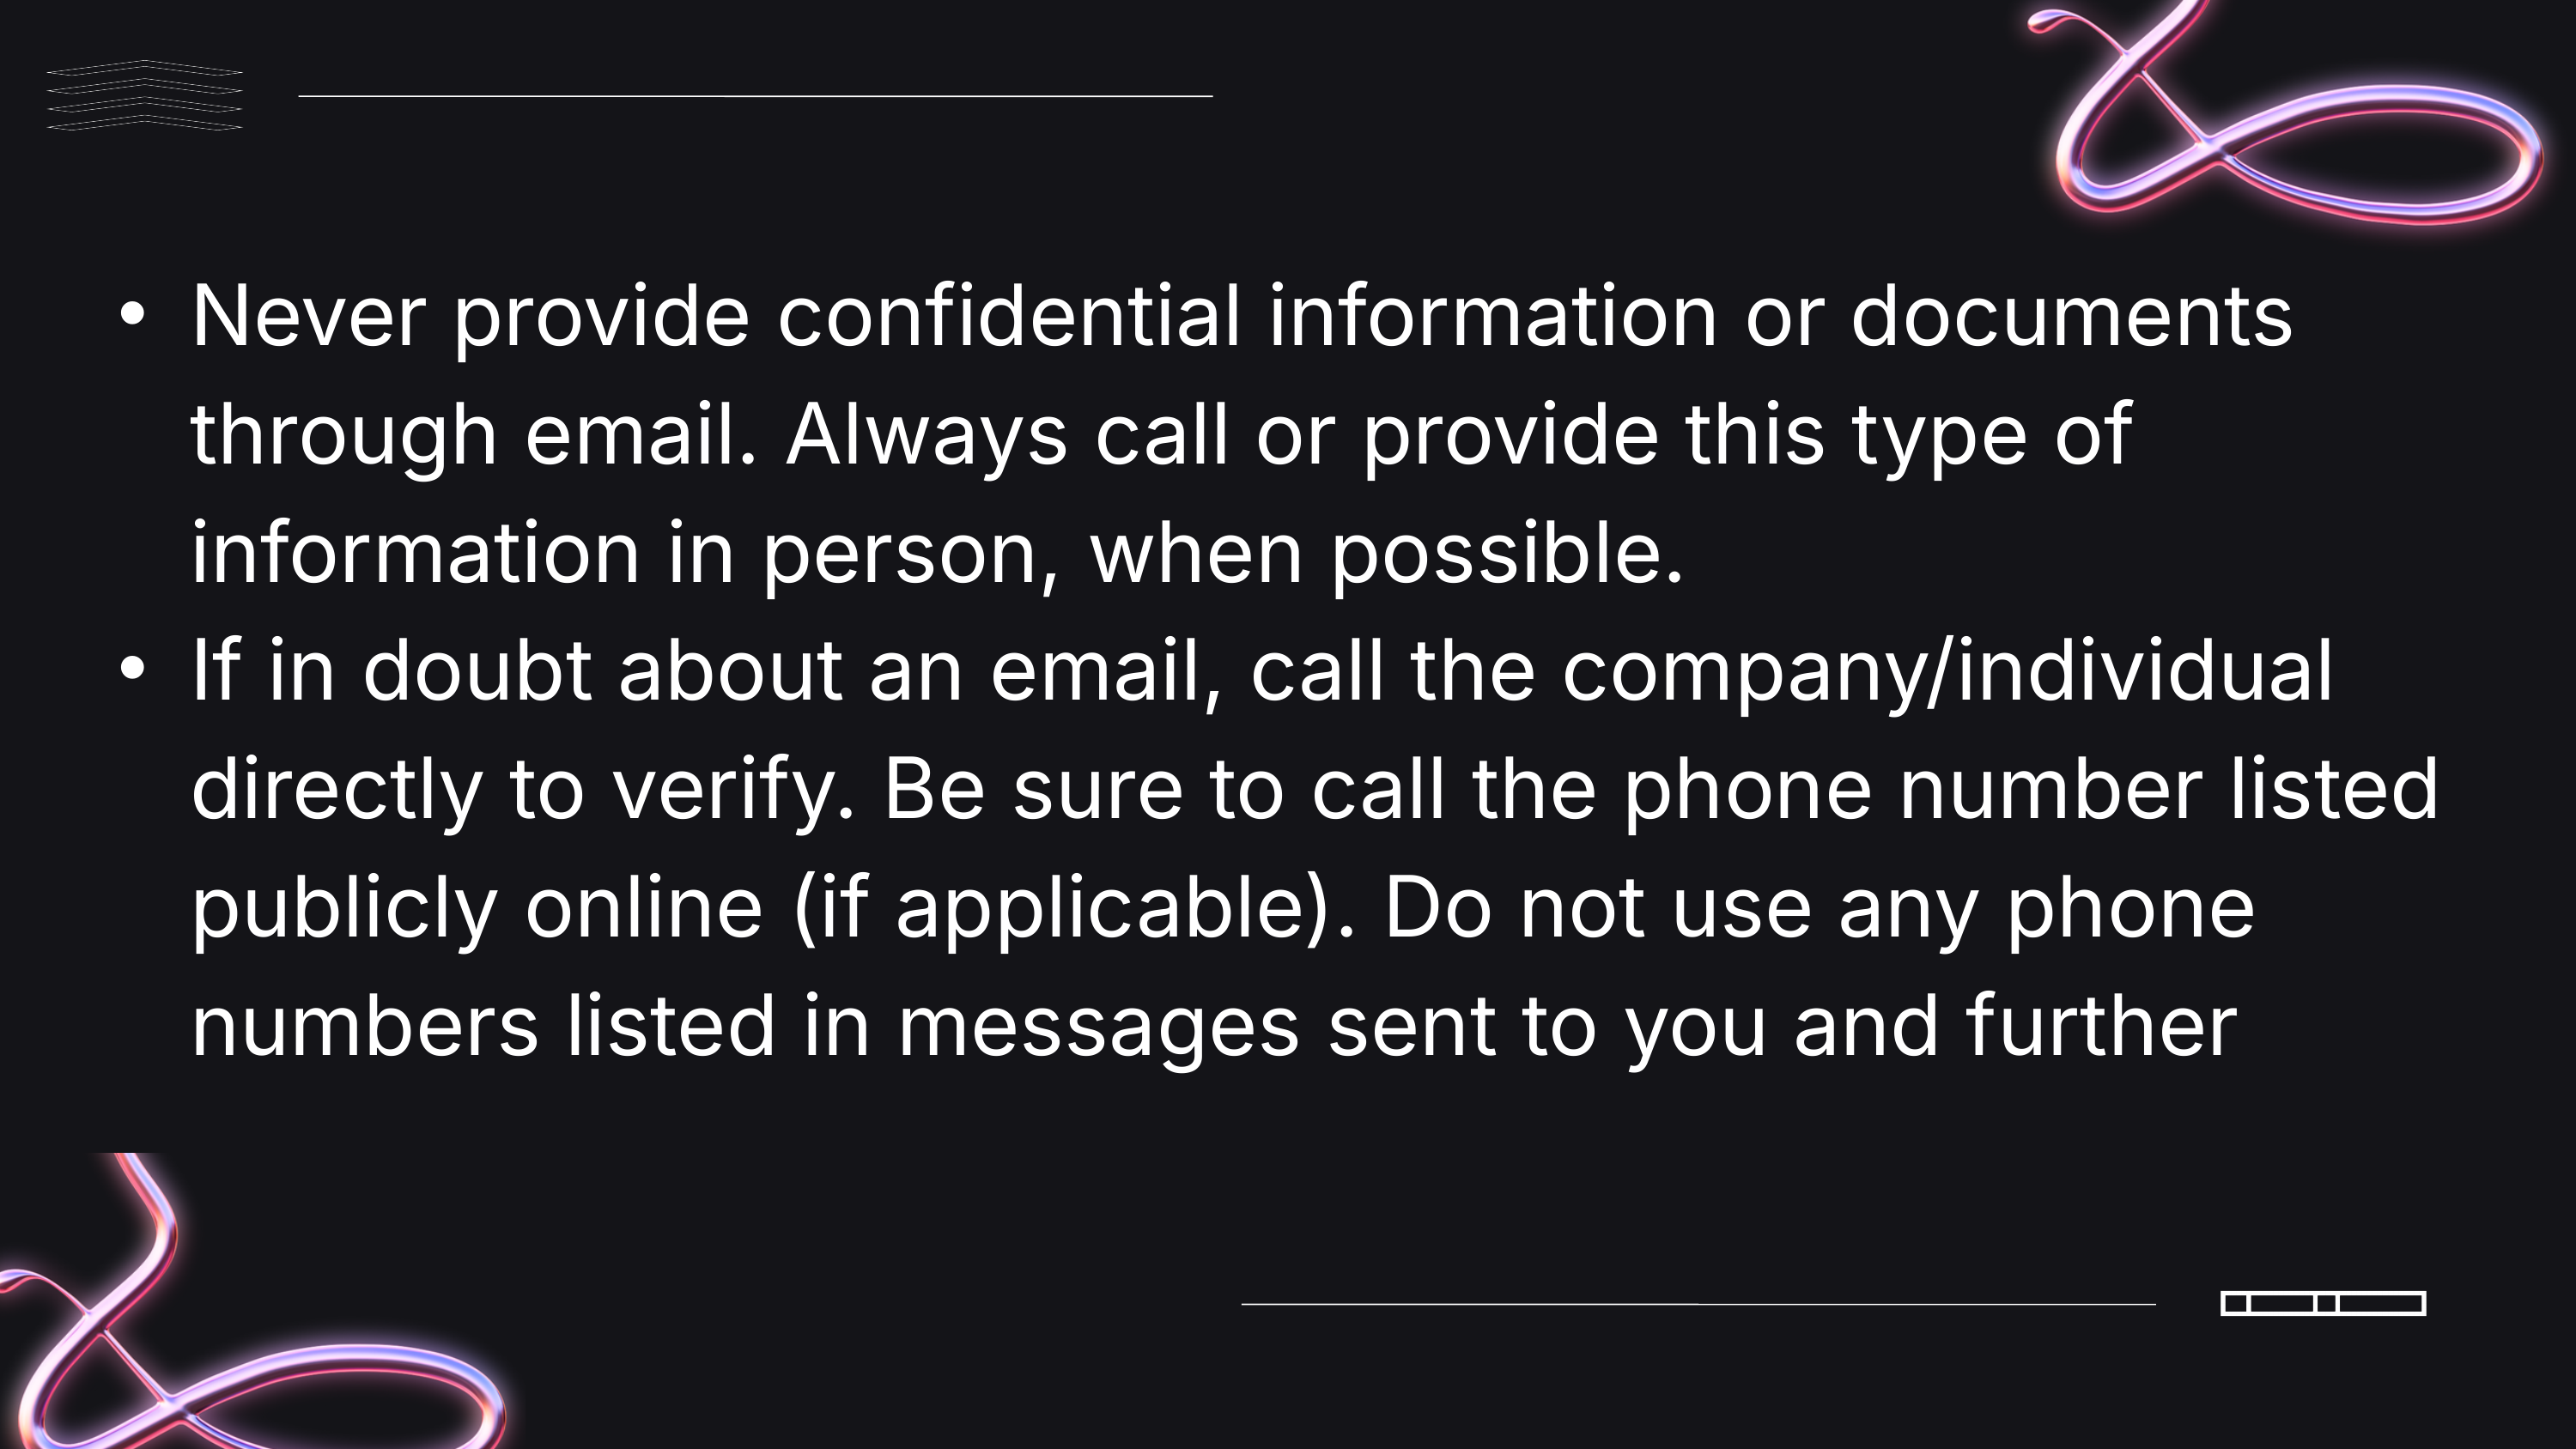

Never provide confidential information or documents through email. Always call or provide this type of information in person, when possible.
If in doubt about an email, call the company/individual directly to verify. Be sure to call the phone number listed publicly online (if applicable). Do not use any phone numbers listed in messages sent to you and further